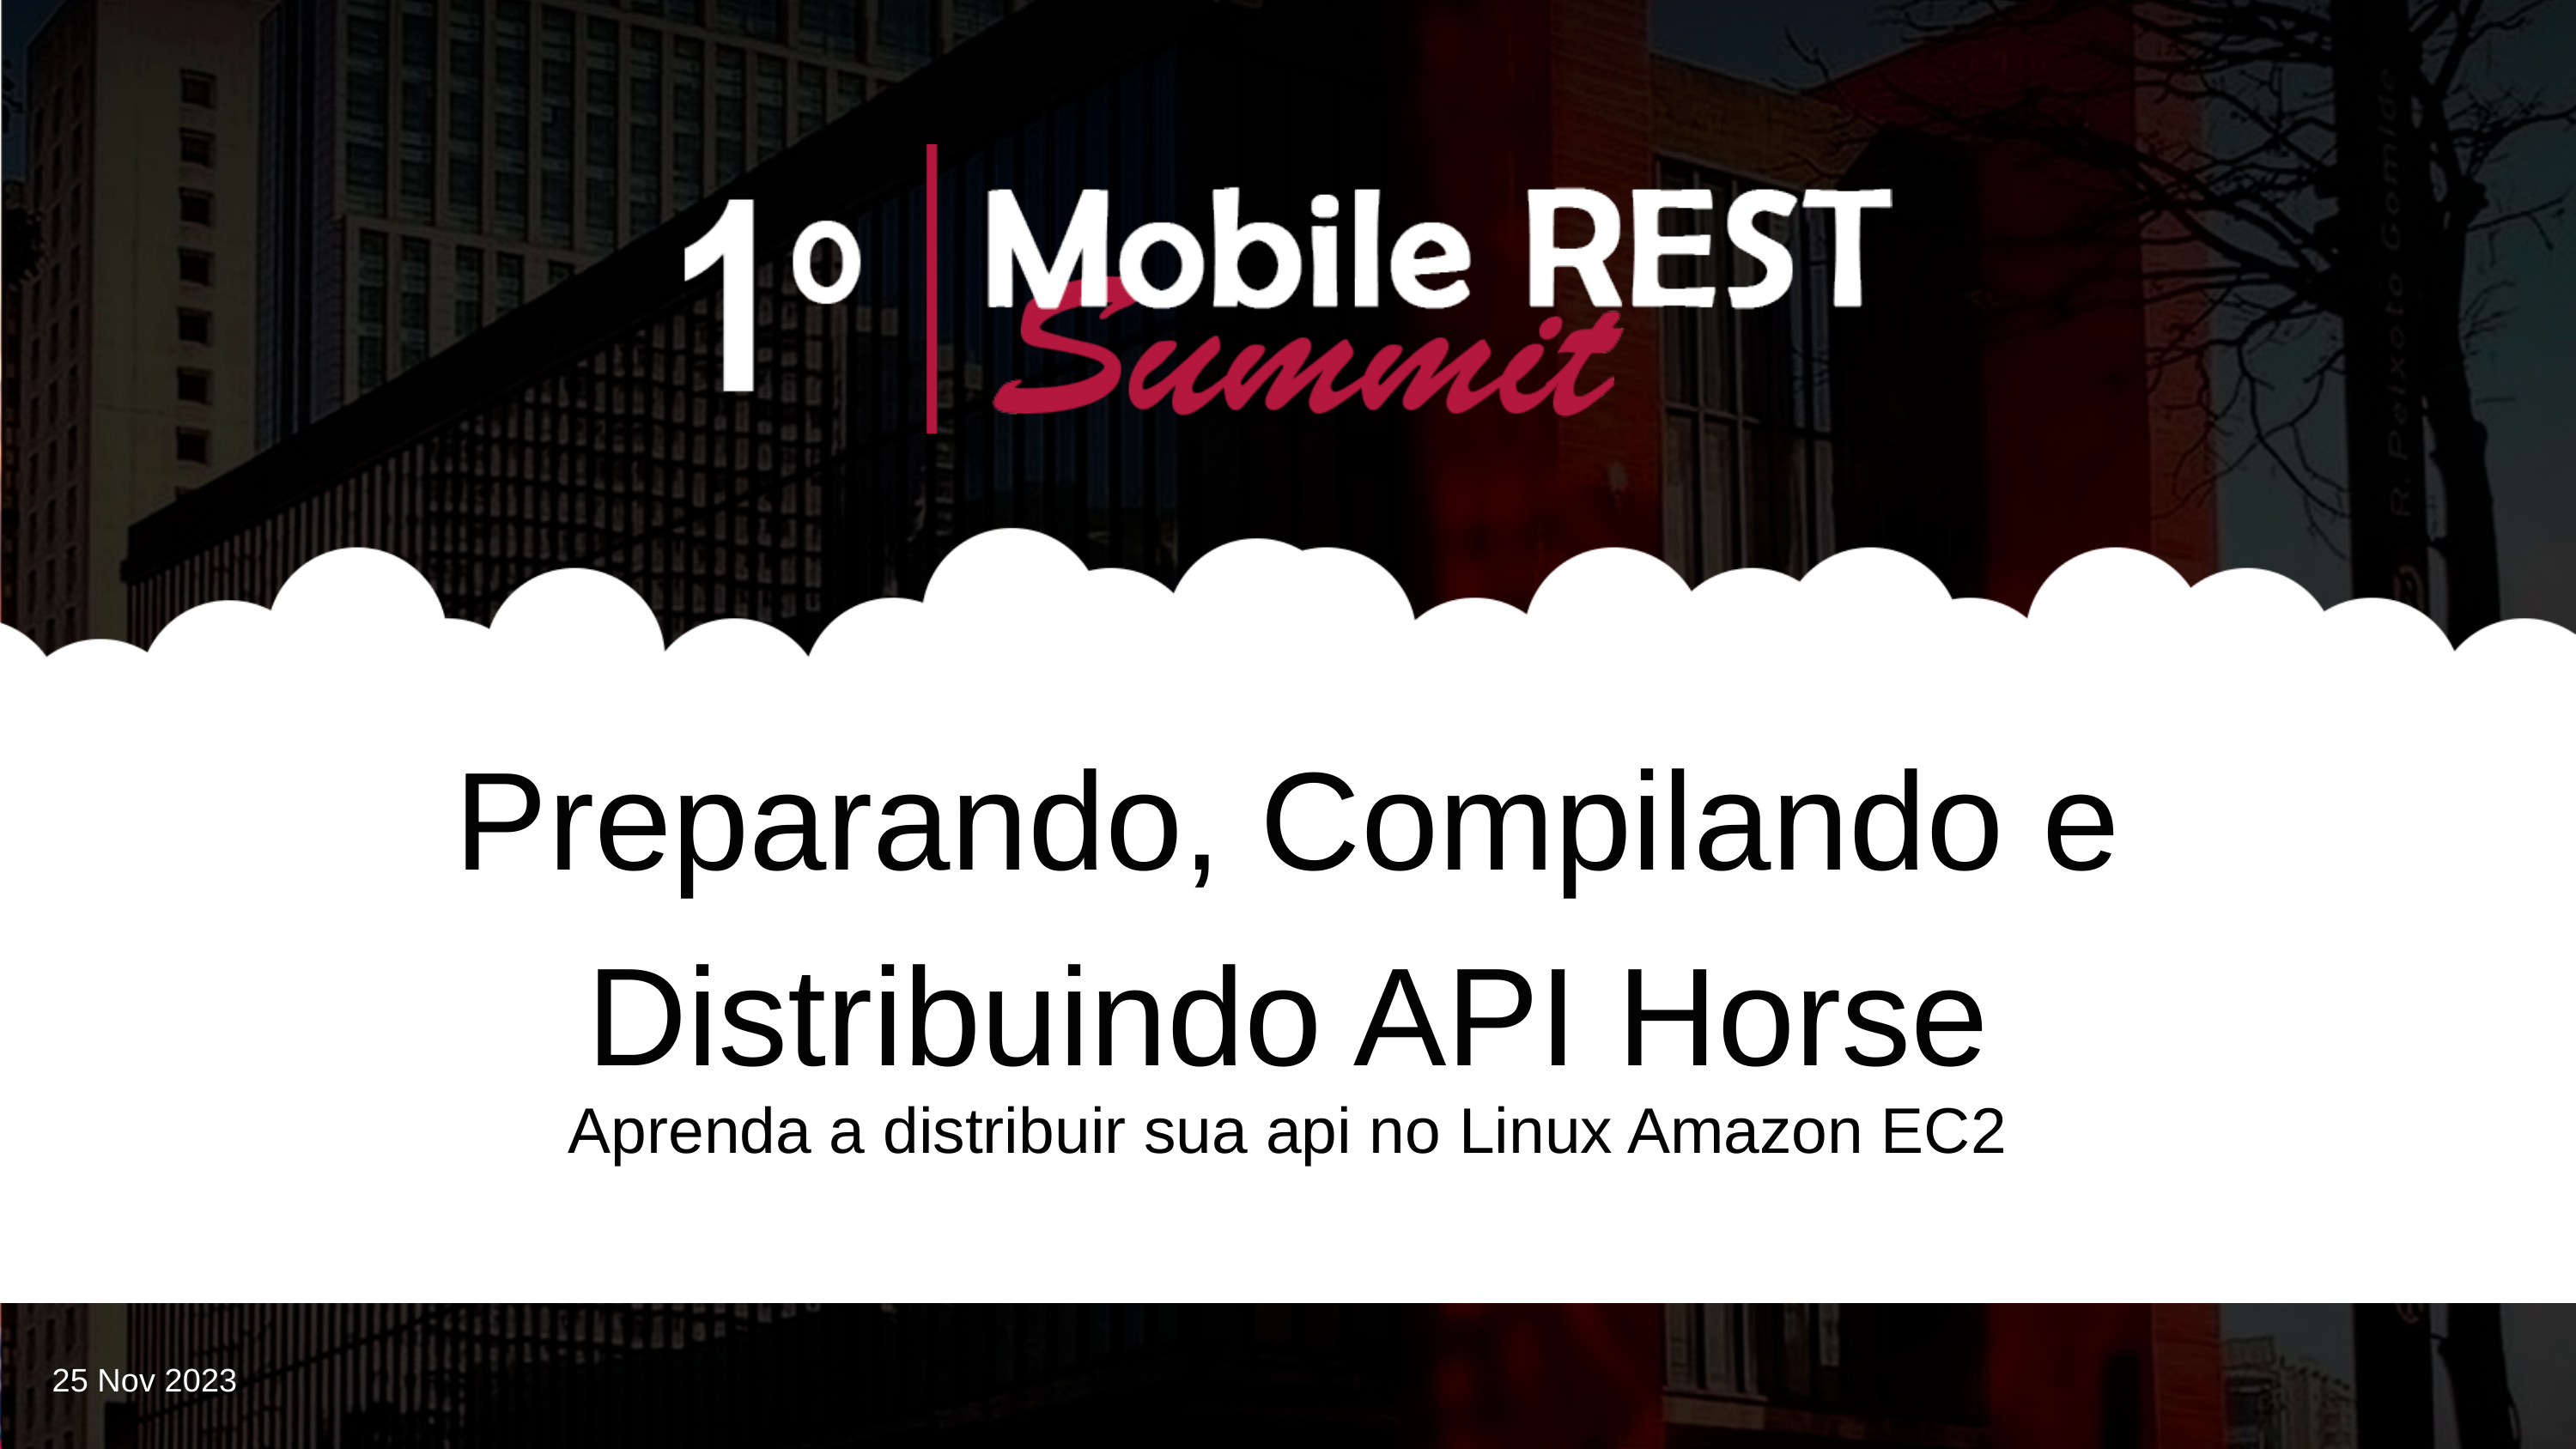

Preparando, Compilando e Distribuindo API Horse
Aprenda a distribuir sua api no Linux Amazon EC2

25 Nov 2023